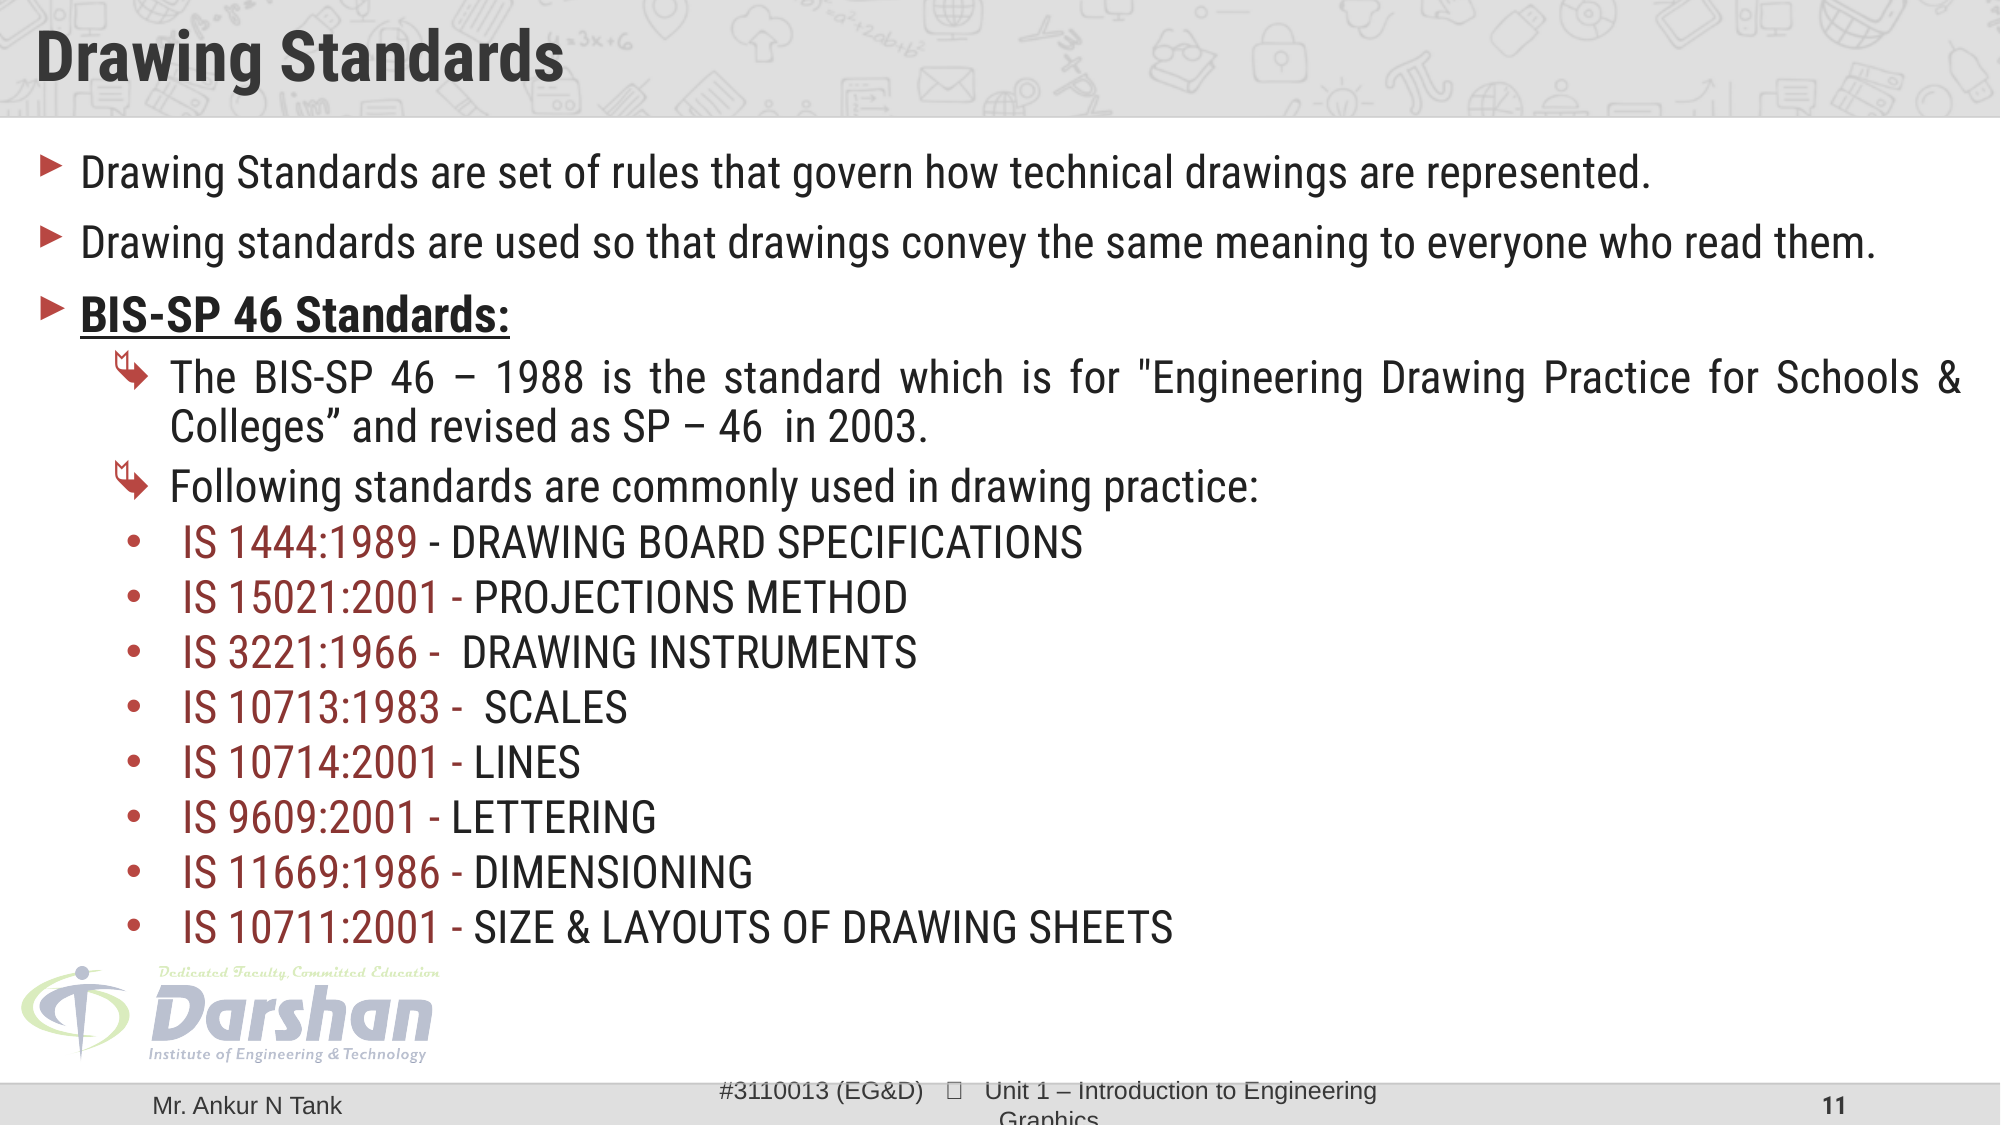

# Drawing Standards
Drawing Standards are set of rules that govern how technical drawings are represented.
Drawing standards are used so that drawings convey the same meaning to everyone who read them.
BIS-SP 46 Standards:
The BIS-SP 46 – 1988 is the standard which is for "Engineering Drawing Practice for Schools & Colleges” and revised as SP – 46  in 2003.
Following standards are commonly used in drawing practice:
IS 1444:1989 - DRAWING BOARD SPECIFICATIONS
IS 15021:2001 - PROJECTIONS METHOD
IS 3221:1966 -  DRAWING INSTRUMENTS
IS 10713:1983 -  SCALES
IS 10714:2001 - LINES
IS 9609:2001 - LETTERING
IS 11669:1986 - DIMENSIONING
IS 10711:2001 - SIZE & LAYOUTS OF DRAWING SHEETS